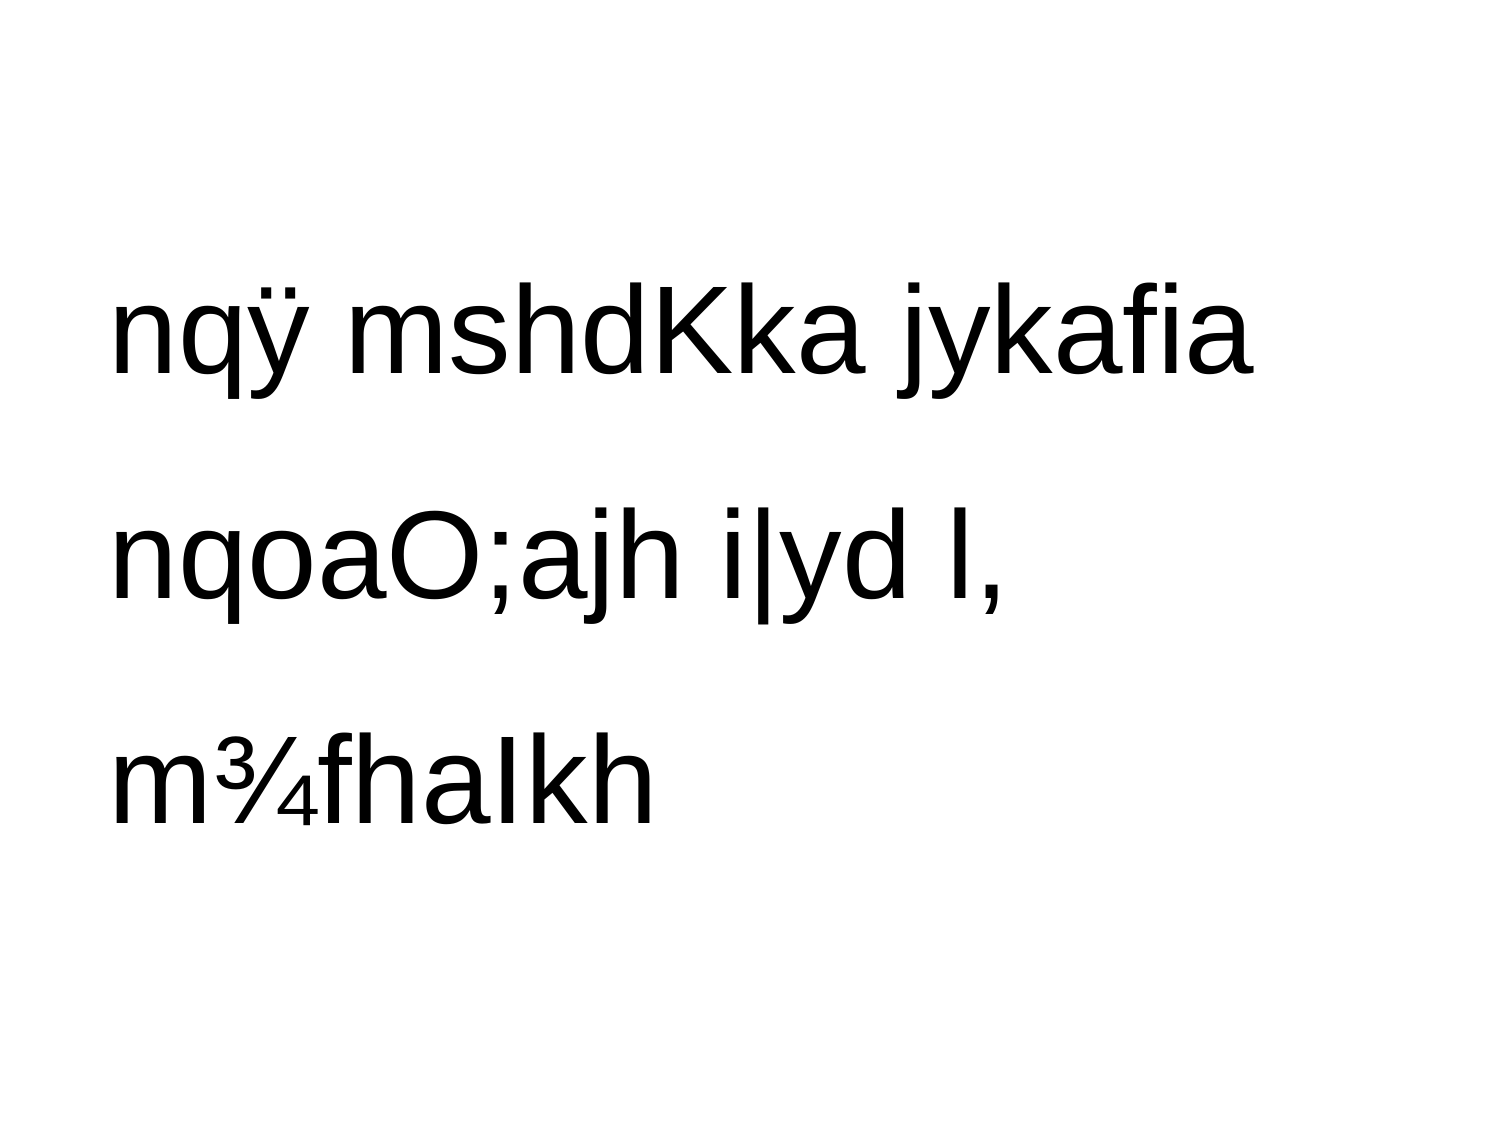

nqÿ mshdKka jykafia nqoaO;ajh i|yd l, m¾fhaIkh